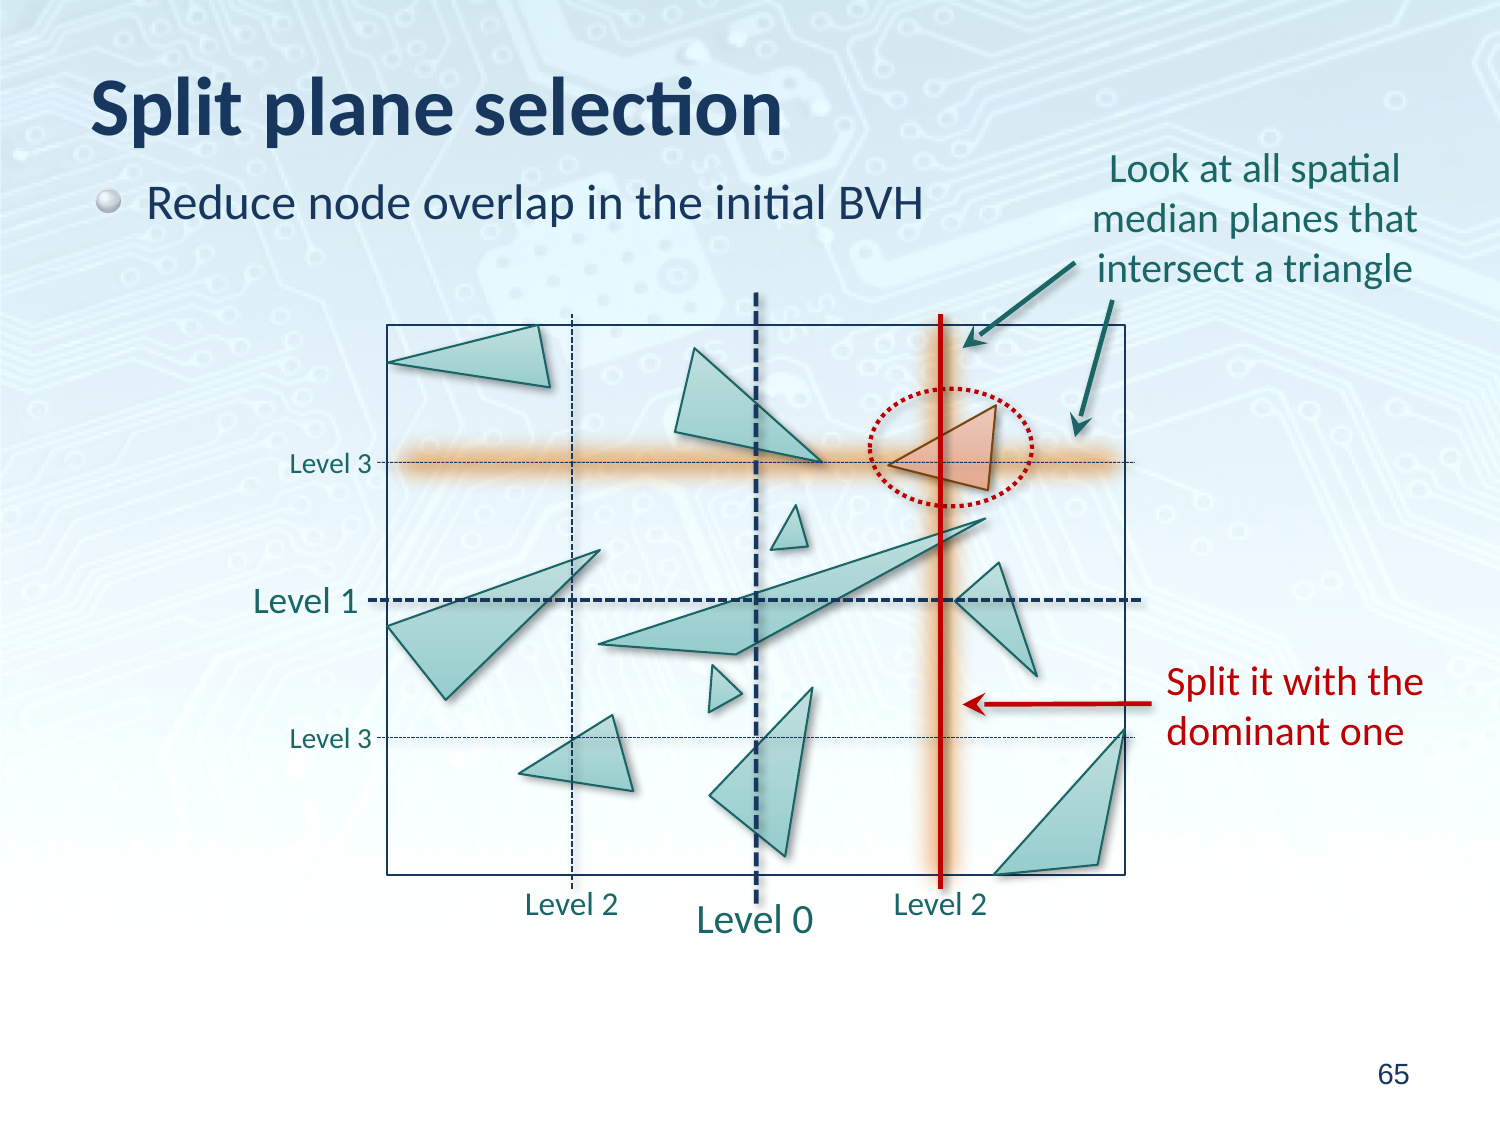

# Split plane selection
Look at all spatial
median planes that
intersect a triangle
Reduce node overlap in the initial BVH

Level 3

Level 1
Split it with the
dominant one

Level 3

Level 2
Level 2
Level 0
65